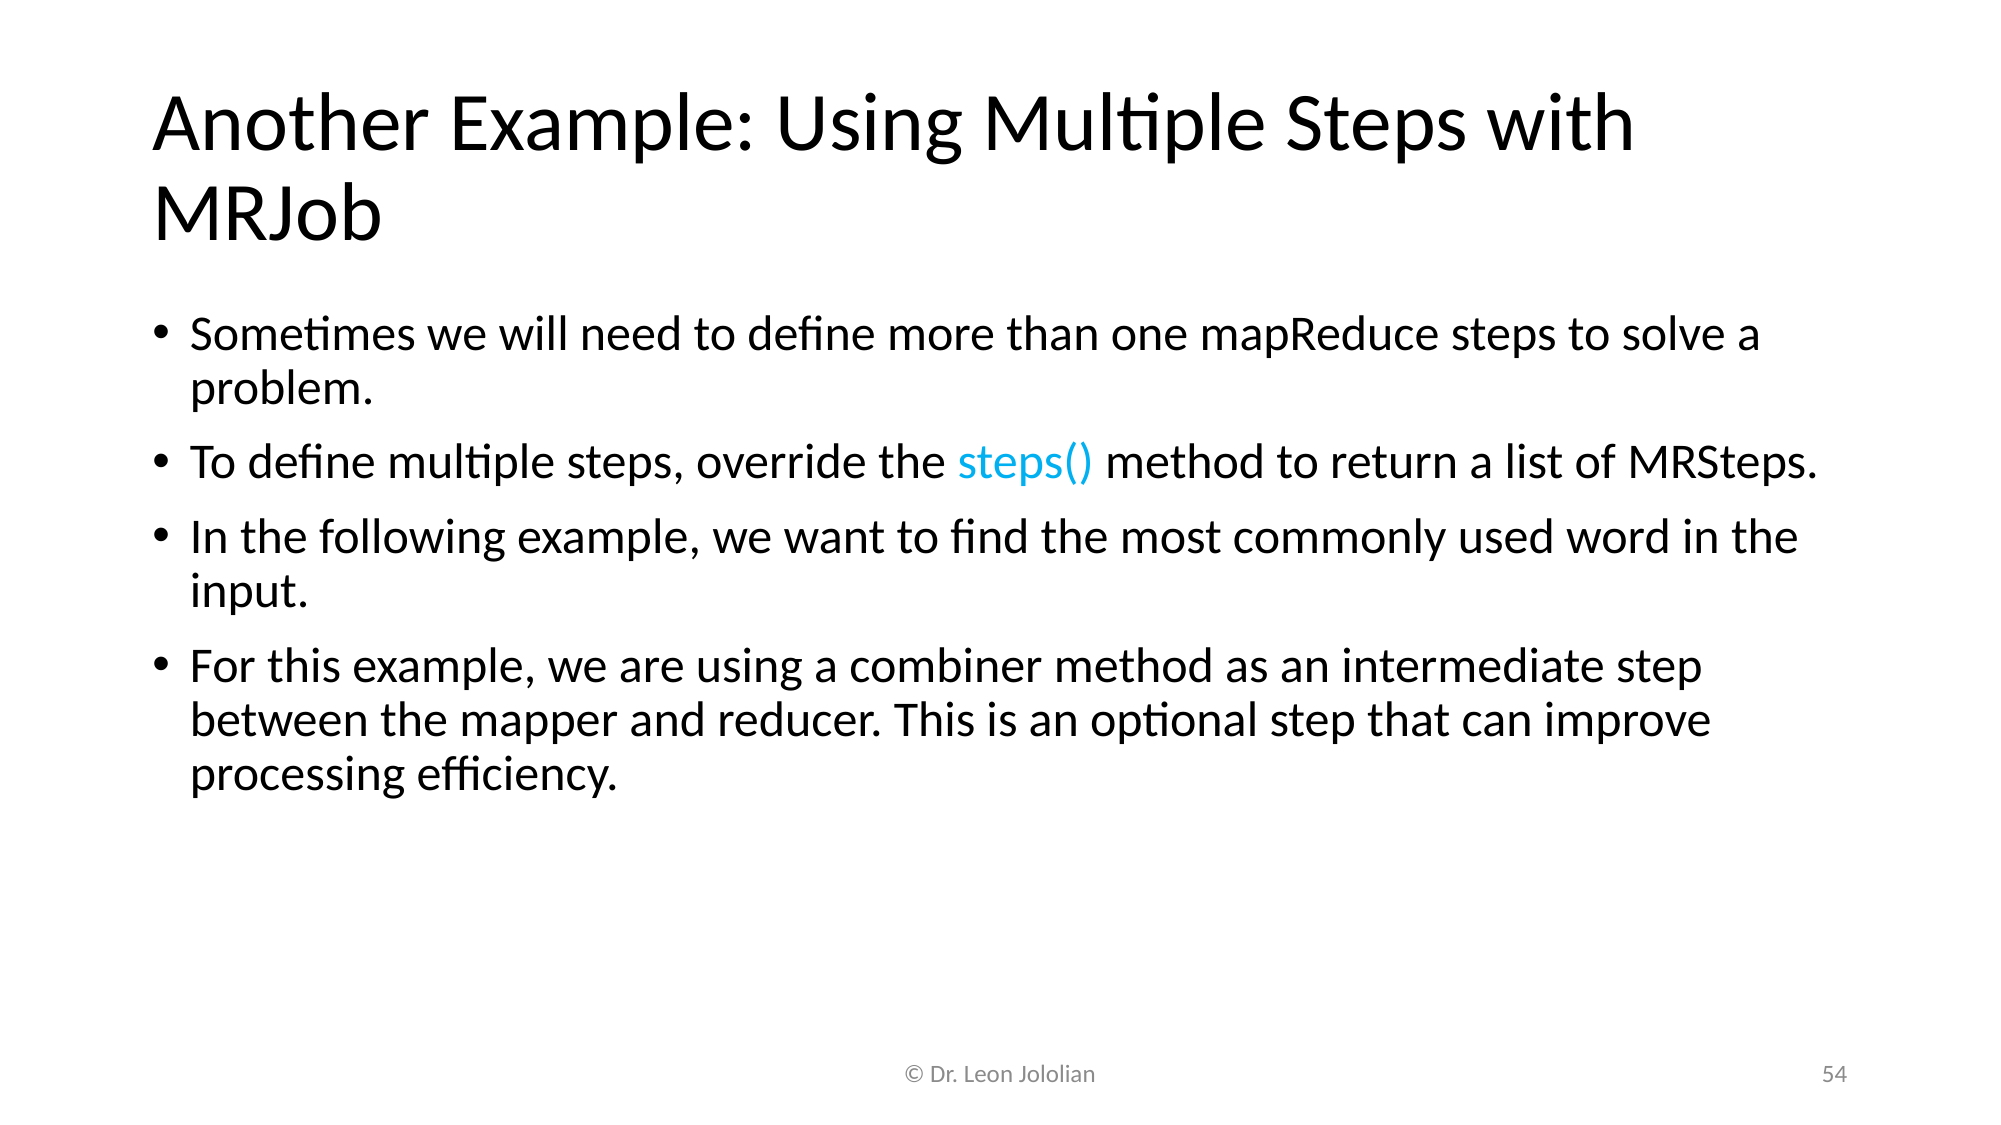

# Another Example: Using Multiple Steps with MRJob
Sometimes we will need to define more than one mapReduce steps to solve a problem.
To define multiple steps, override the steps() method to return a list of MRSteps.
In the following example, we want to find the most commonly used word in the input.
For this example, we are using a combiner method as an intermediate step between the mapper and reducer. This is an optional step that can improve processing efficiency.
© Dr. Leon Jololian
54